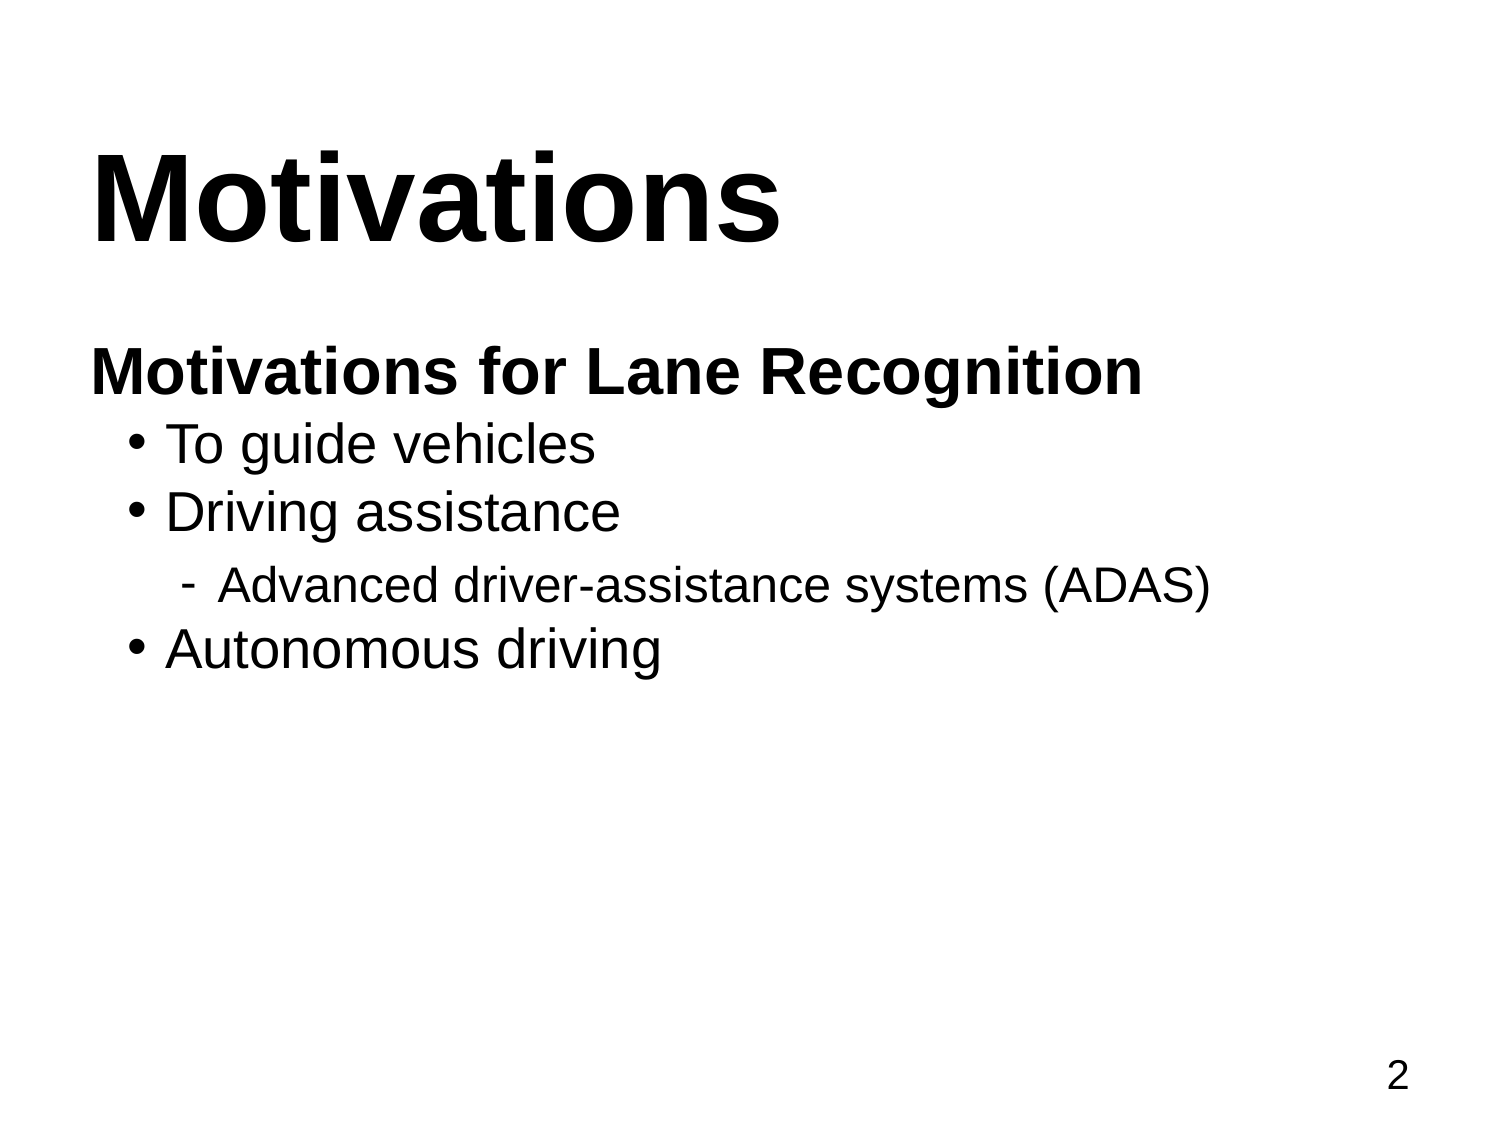

# Motivations
Motivations for Lane Recognition
To guide vehicles
Driving assistance
Advanced driver-assistance systems (ADAS)
Autonomous driving
2